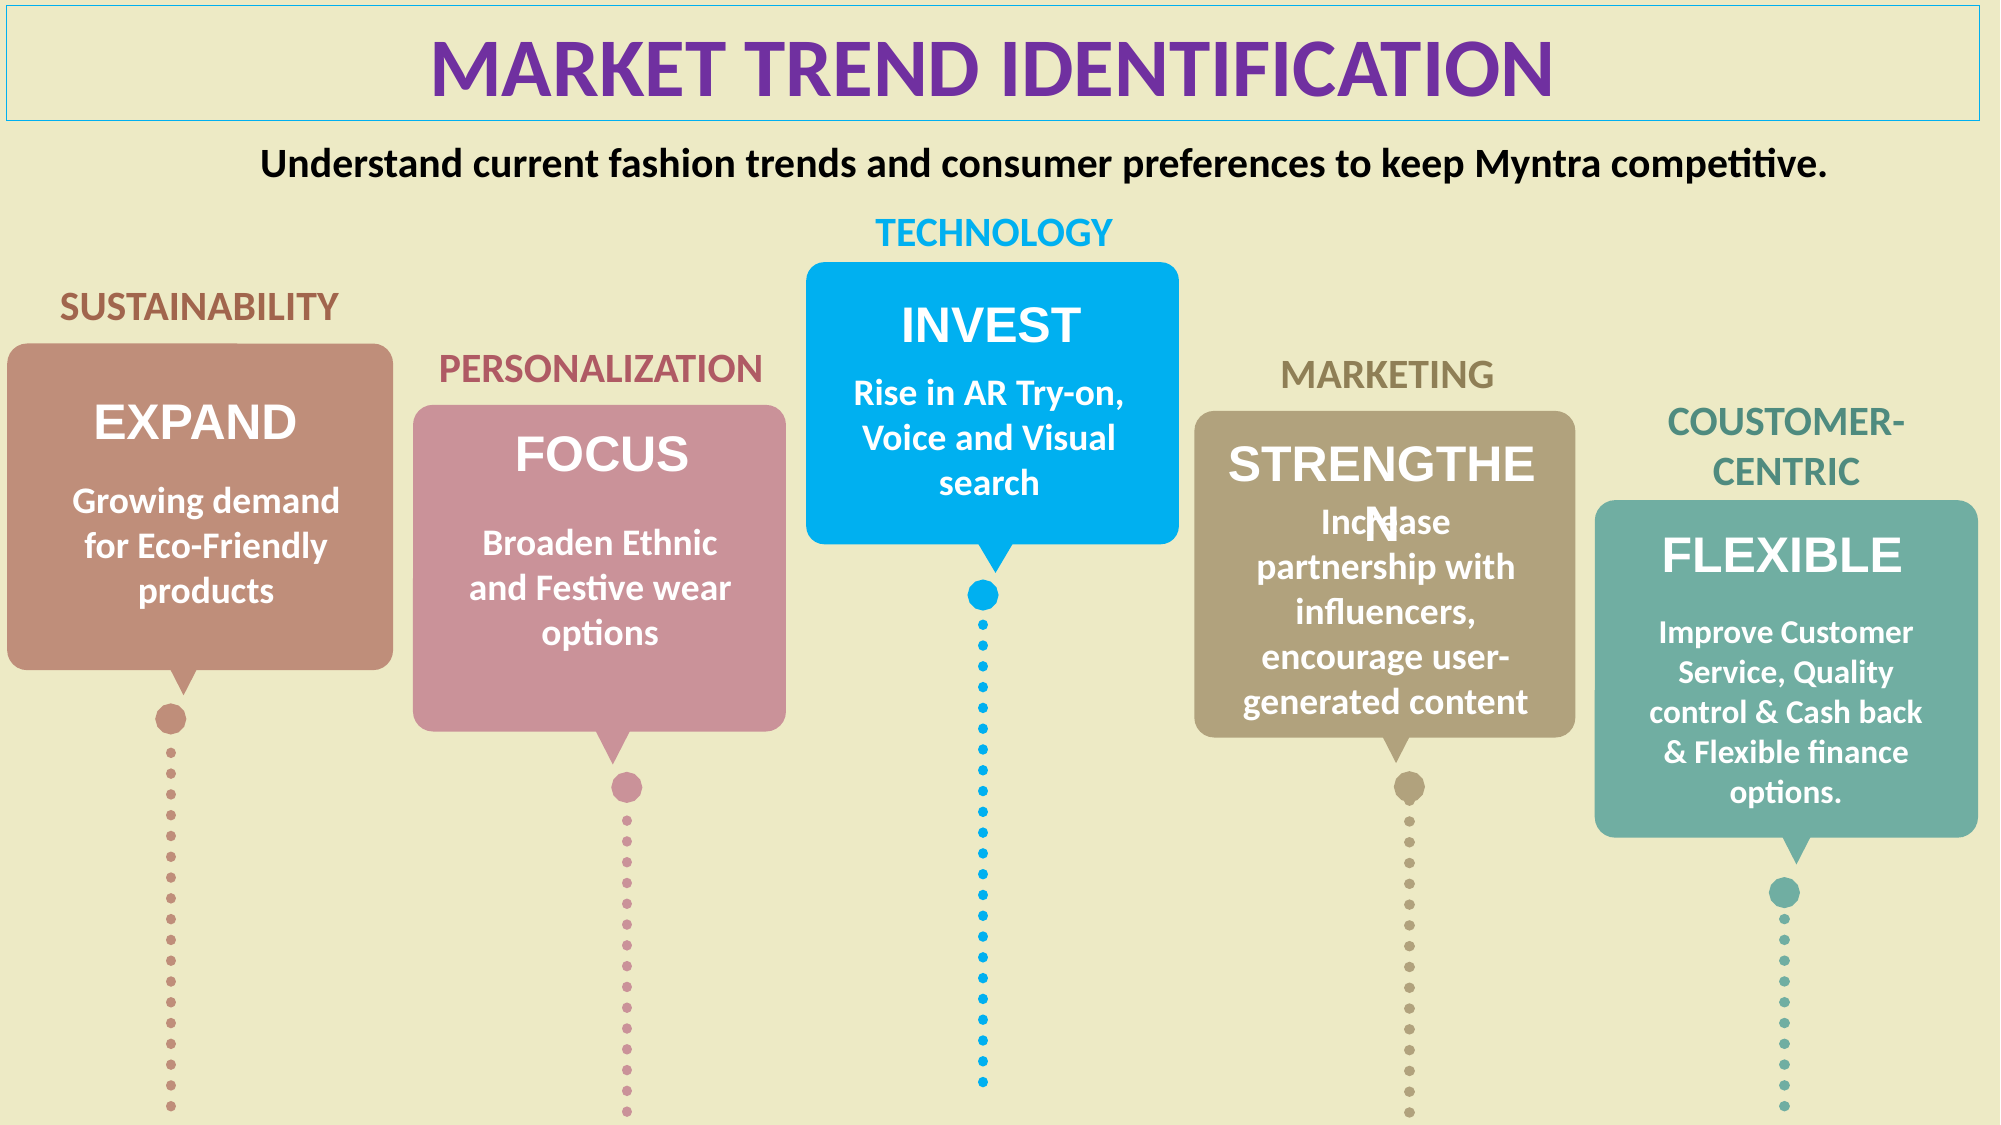

MARKET TREND IDENTIFICATION
Understand current fashion trends and consumer preferences to keep Myntra competitive.
TECHNOLOGY

SUSTAINABILITY
PERSONALIZATION
MARKETING

EXPAND
COUSTOMER-CENTRIC

FOCUS
STRENGTHEN
Growing demand for Eco-Friendly products
Increase partnership with influencers, encourage user-generated content

Broaden Ethnic and Festive wear options
FLEXIBLE
Improve Customer Service, Quality control & Cash back & Flexible finance options.

INVEST
Rise in AR Try-on, Voice and Visual search